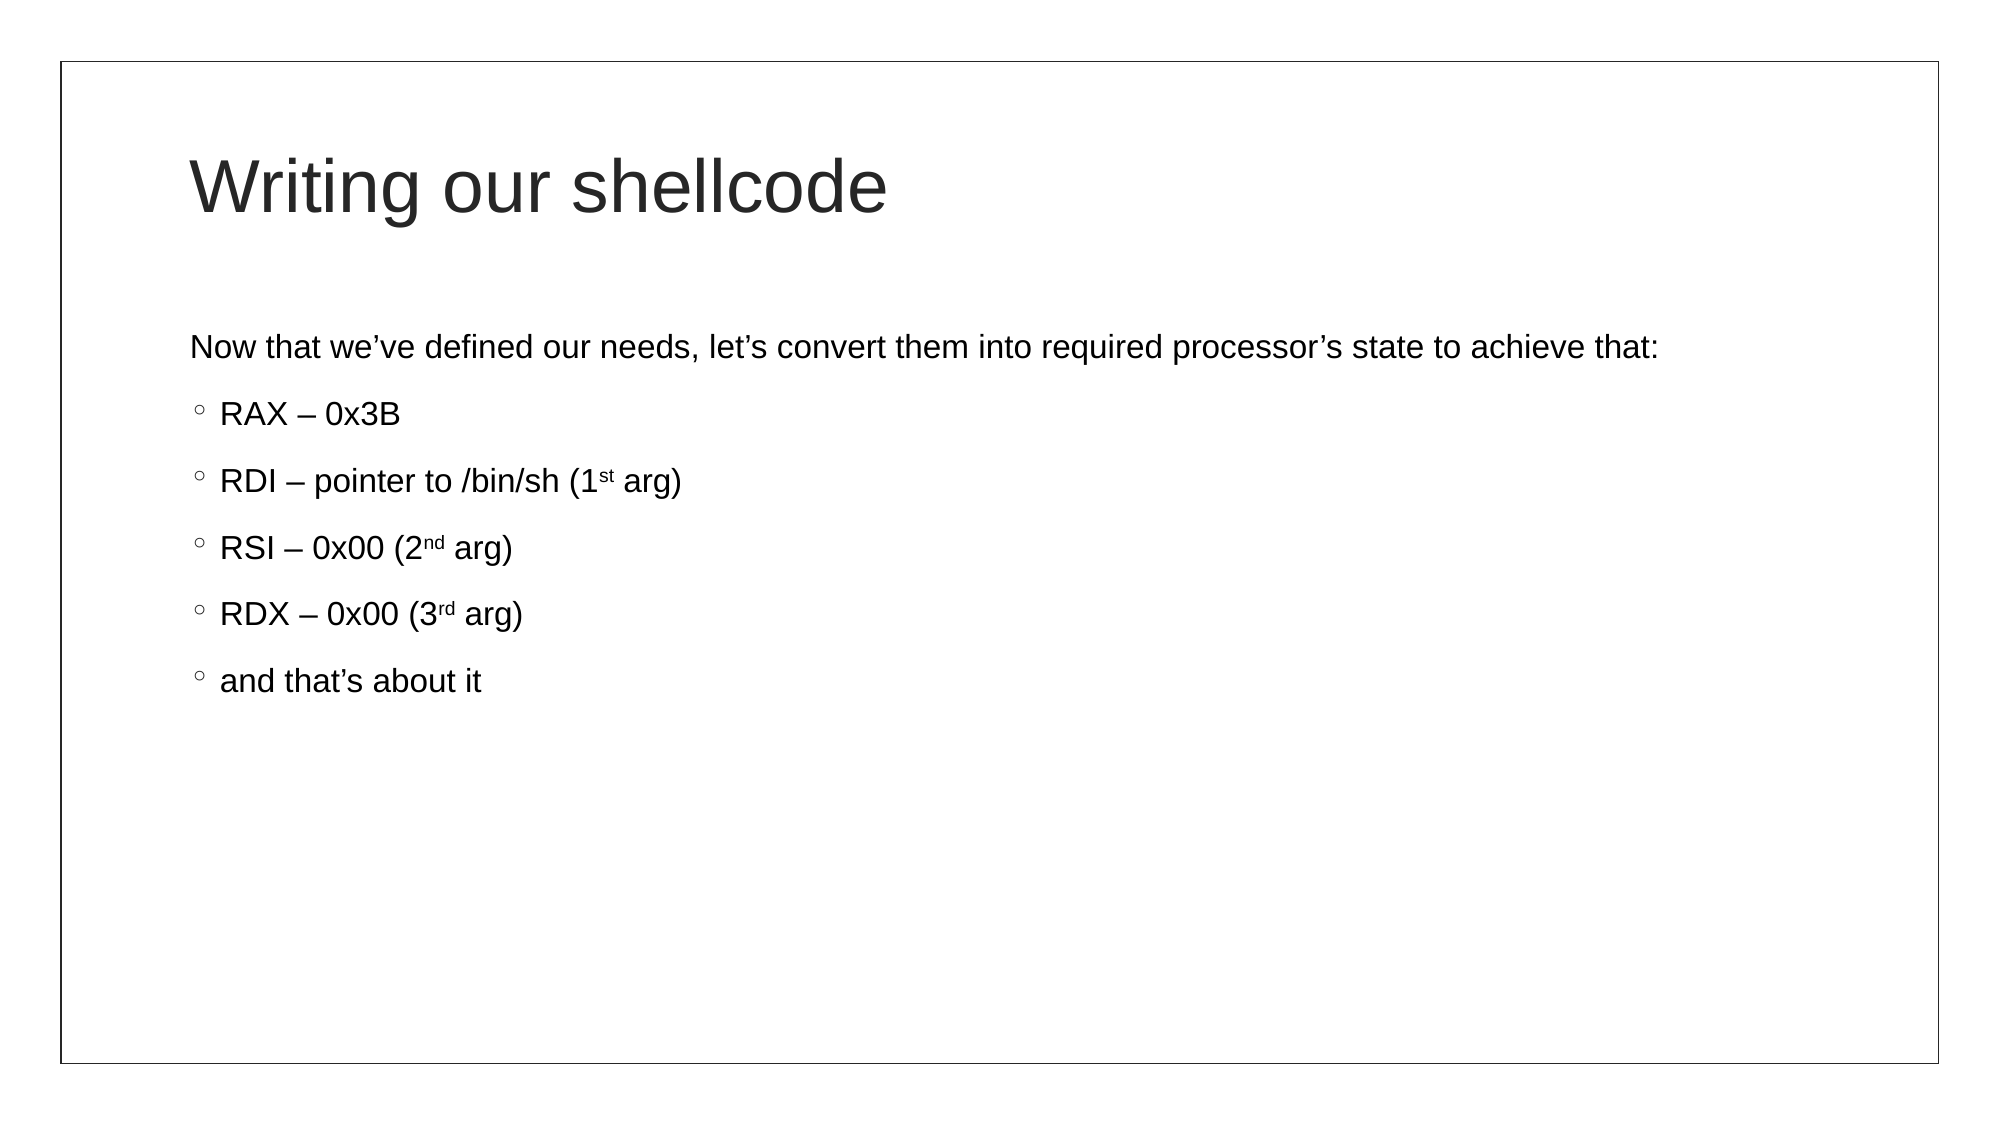

# Writing our shellcode
Now that we’ve defined our needs, let’s convert them into required processor’s state to achieve that:
RAX – 0x3B
RDI – pointer to /bin/sh (1st arg)
RSI – 0x00 (2nd arg)
RDX – 0x00 (3rd arg)
and that’s about it